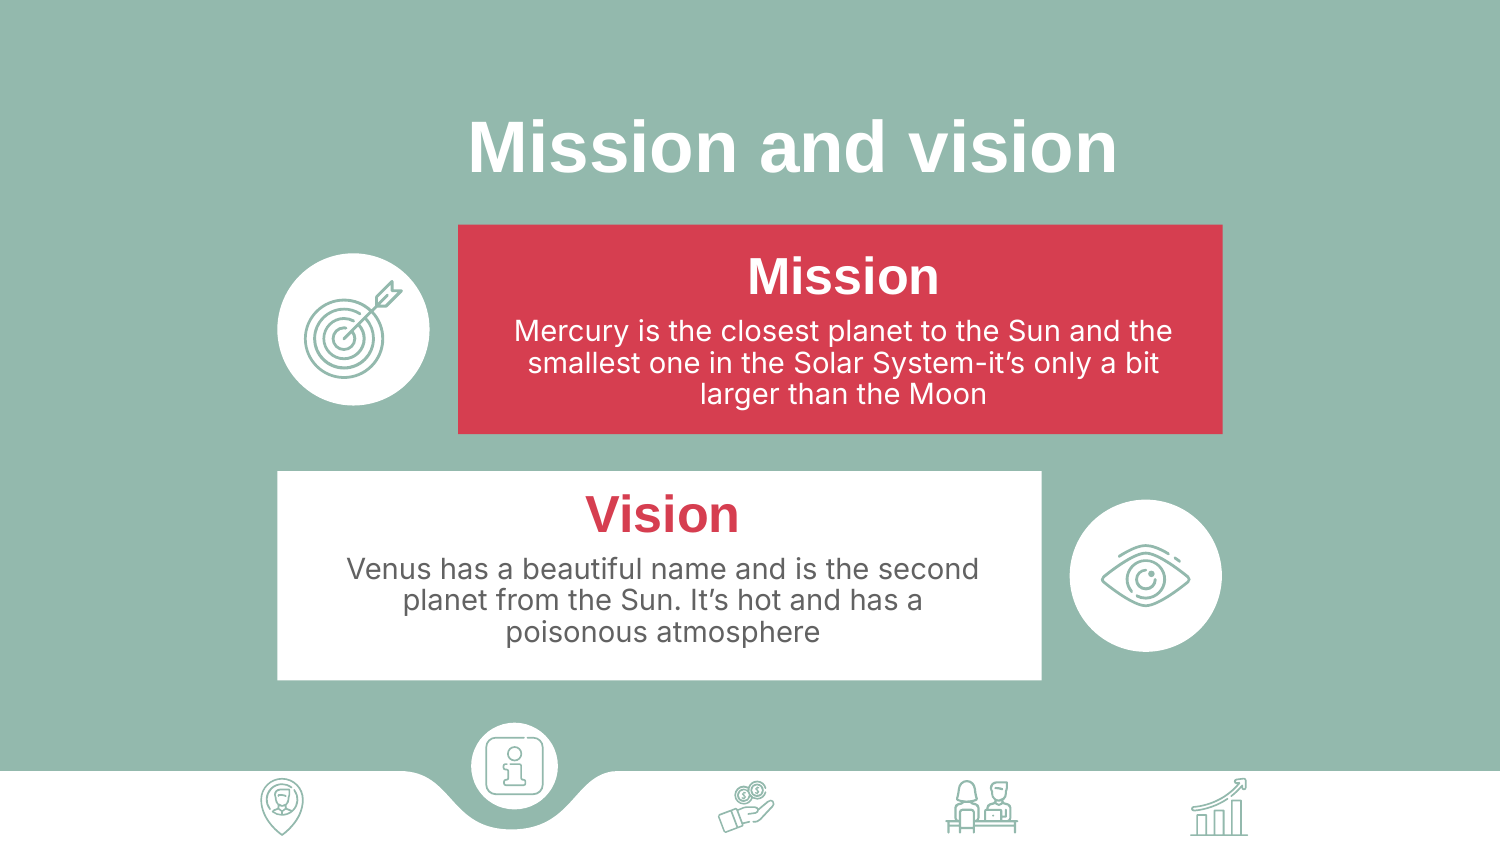

# Mission and vision

Mission

Mercury is the closest planet to the Sun and the smallest one in the Solar System-it’s only a bit larger than the Moon
a92737
Vision

Venus has a beautiful name and is the second planet from the Sun. It’s hot and has a poisonous atmosphere

a